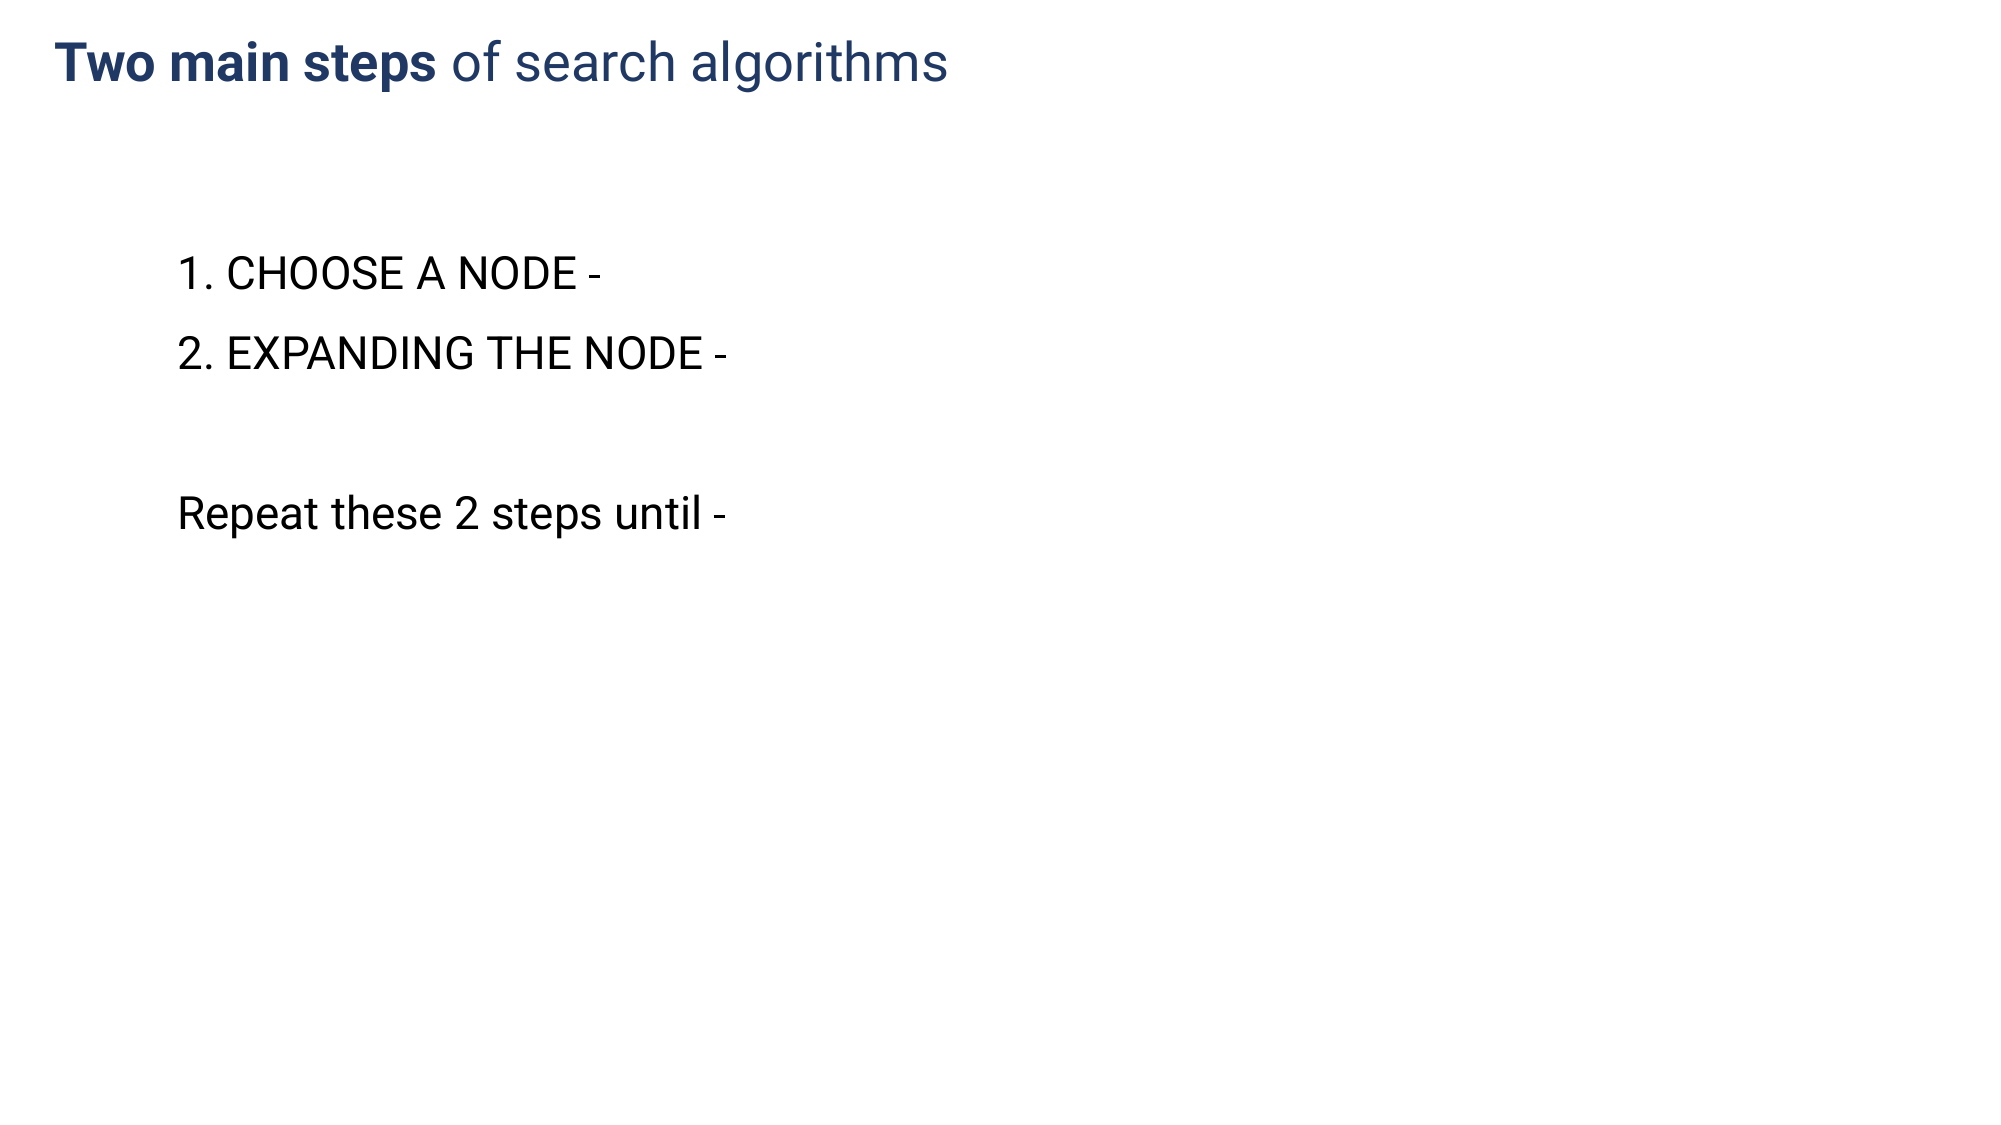

Two main steps of search algorithms

1. CHOOSE A NODE
2. EXPANDING THE NODE

Repeat these 2 steps until